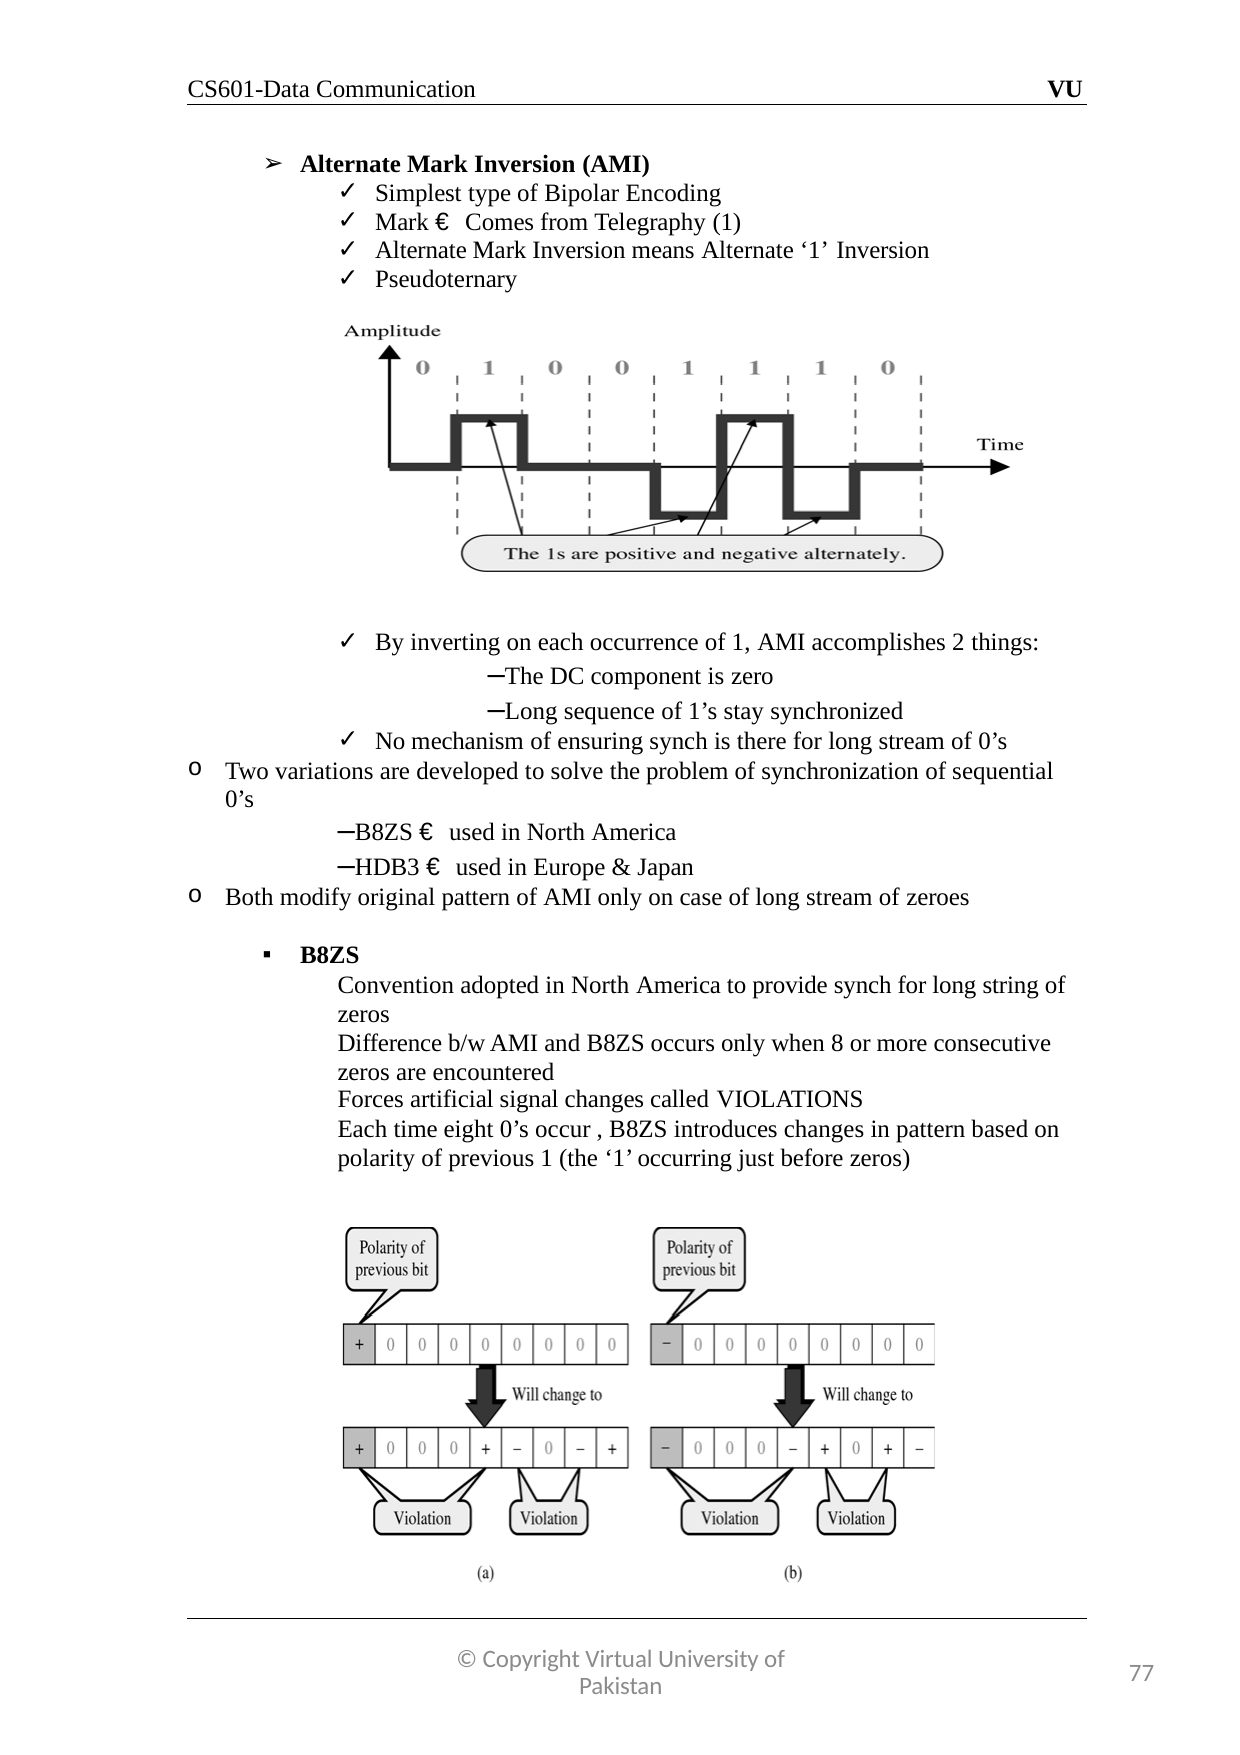

CS601-Data Communication
VU

Alternate Mark Inversion (AMI)
Simplest type of Bipolar Encoding
Mark € Comes from Telegraphy (1)
Alternate Mark Inversion means Alternate ‘1’ Inversion
Pseudoternary

By inverting on each occurrence of 1, AMI accomplishes 2 things:
–The DC component is zero
–Long sequence of 1’s stay synchronized
No mechanism of ensuring synch is there for long stream of 0’s
Two variations are developed to solve the problem of synchronization of sequential  0’s
–B8ZS € used in North America
–HDB3 € used in Europe & Japan
Both modify original pattern of AMI only on case of long stream of zeroes

B8ZS
Convention adopted in North America to provide synch for long string of  zeros
Difference b/w AMI and B8ZS occurs only when 8 or more consecutive  zeros are encountered
Forces artificial signal changes called VIOLATIONS
Each time eight 0’s occur , B8ZS introduces changes in pattern based on  polarity of previous 1 (the ‘1’ occurring just before zeros)

© Copyright Virtual University of Pakistan
77